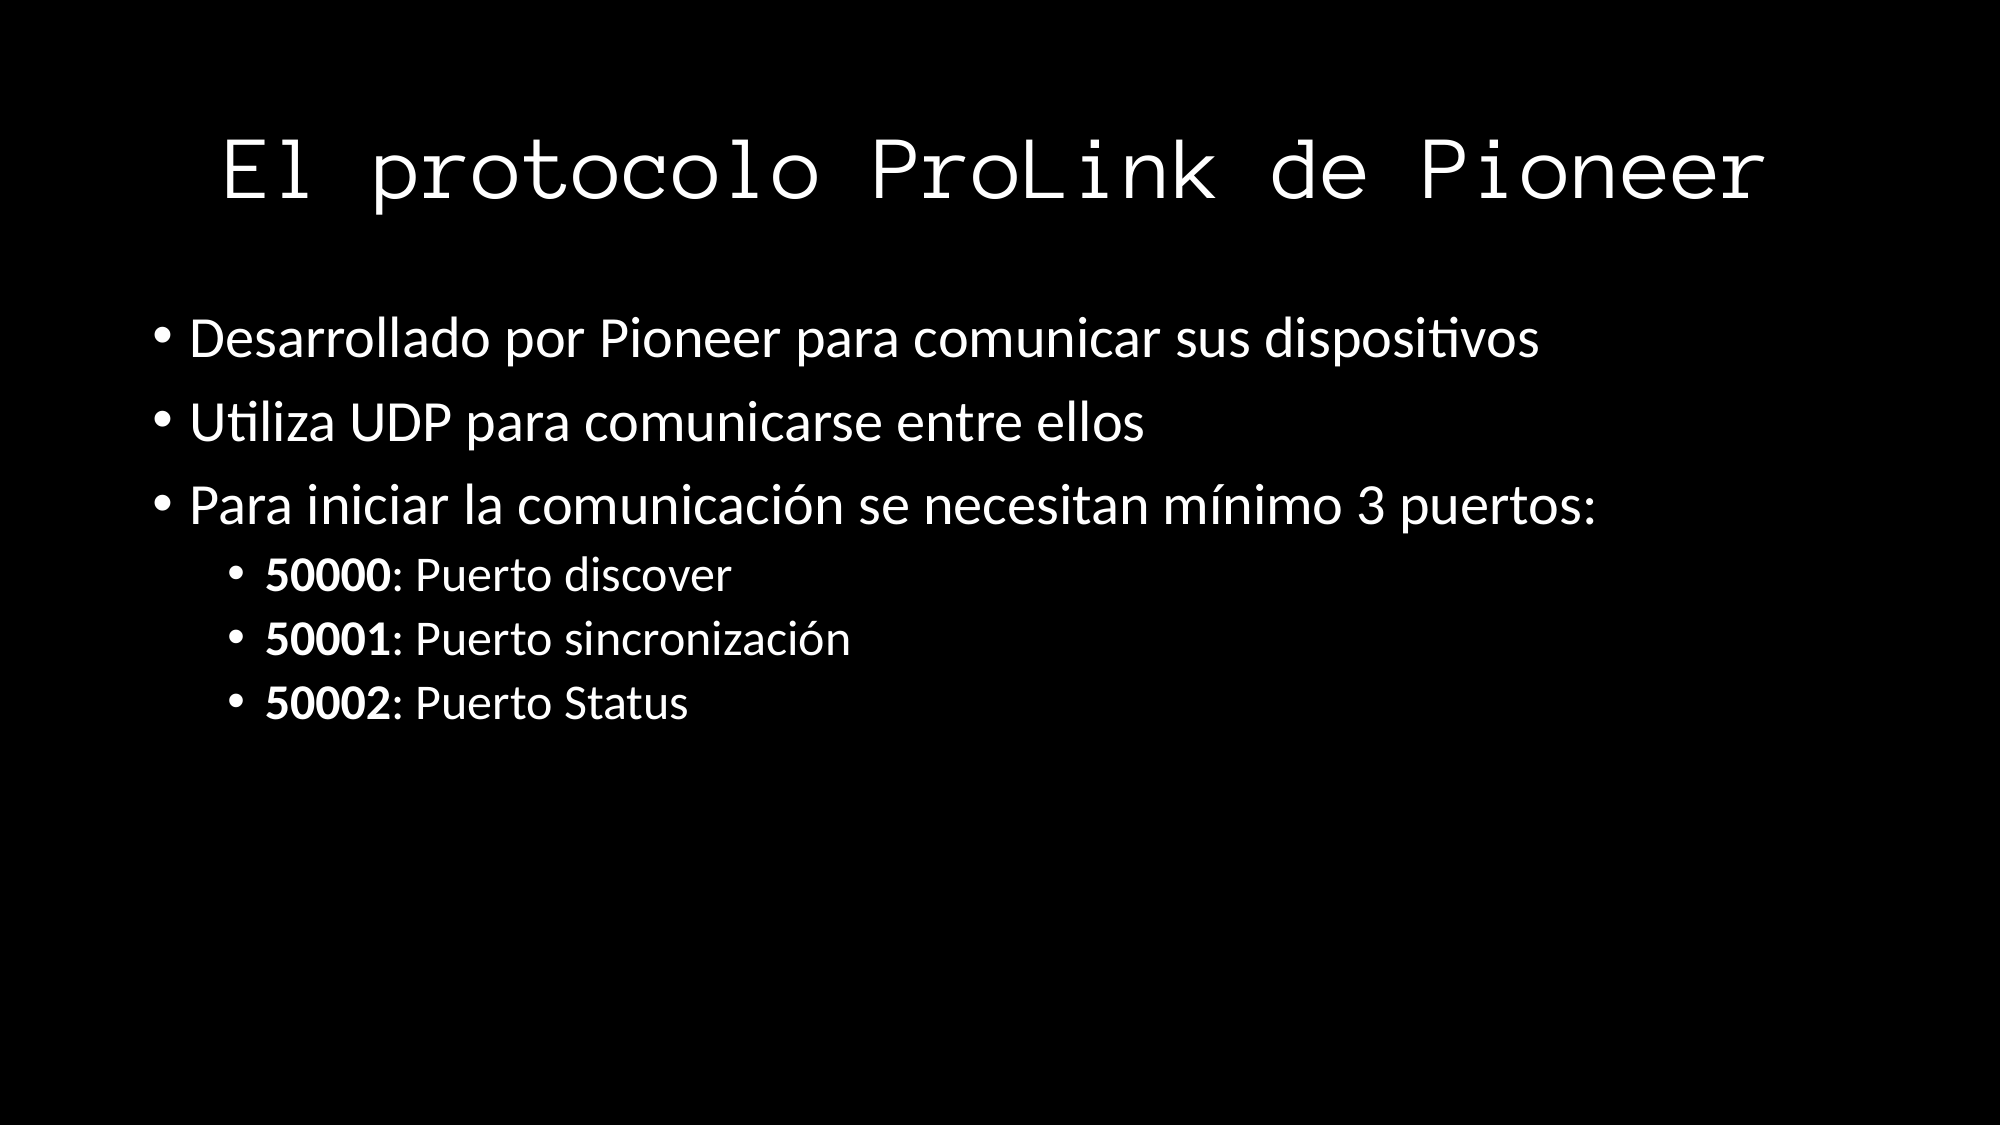

# El protocolo ProLink de Pioneer
Desarrollado por Pioneer para comunicar sus dispositivos
Utiliza UDP para comunicarse entre ellos
Para iniciar la comunicación se necesitan mínimo 3 puertos:
50000: Puerto discover
50001: Puerto sincronización
50002: Puerto Status